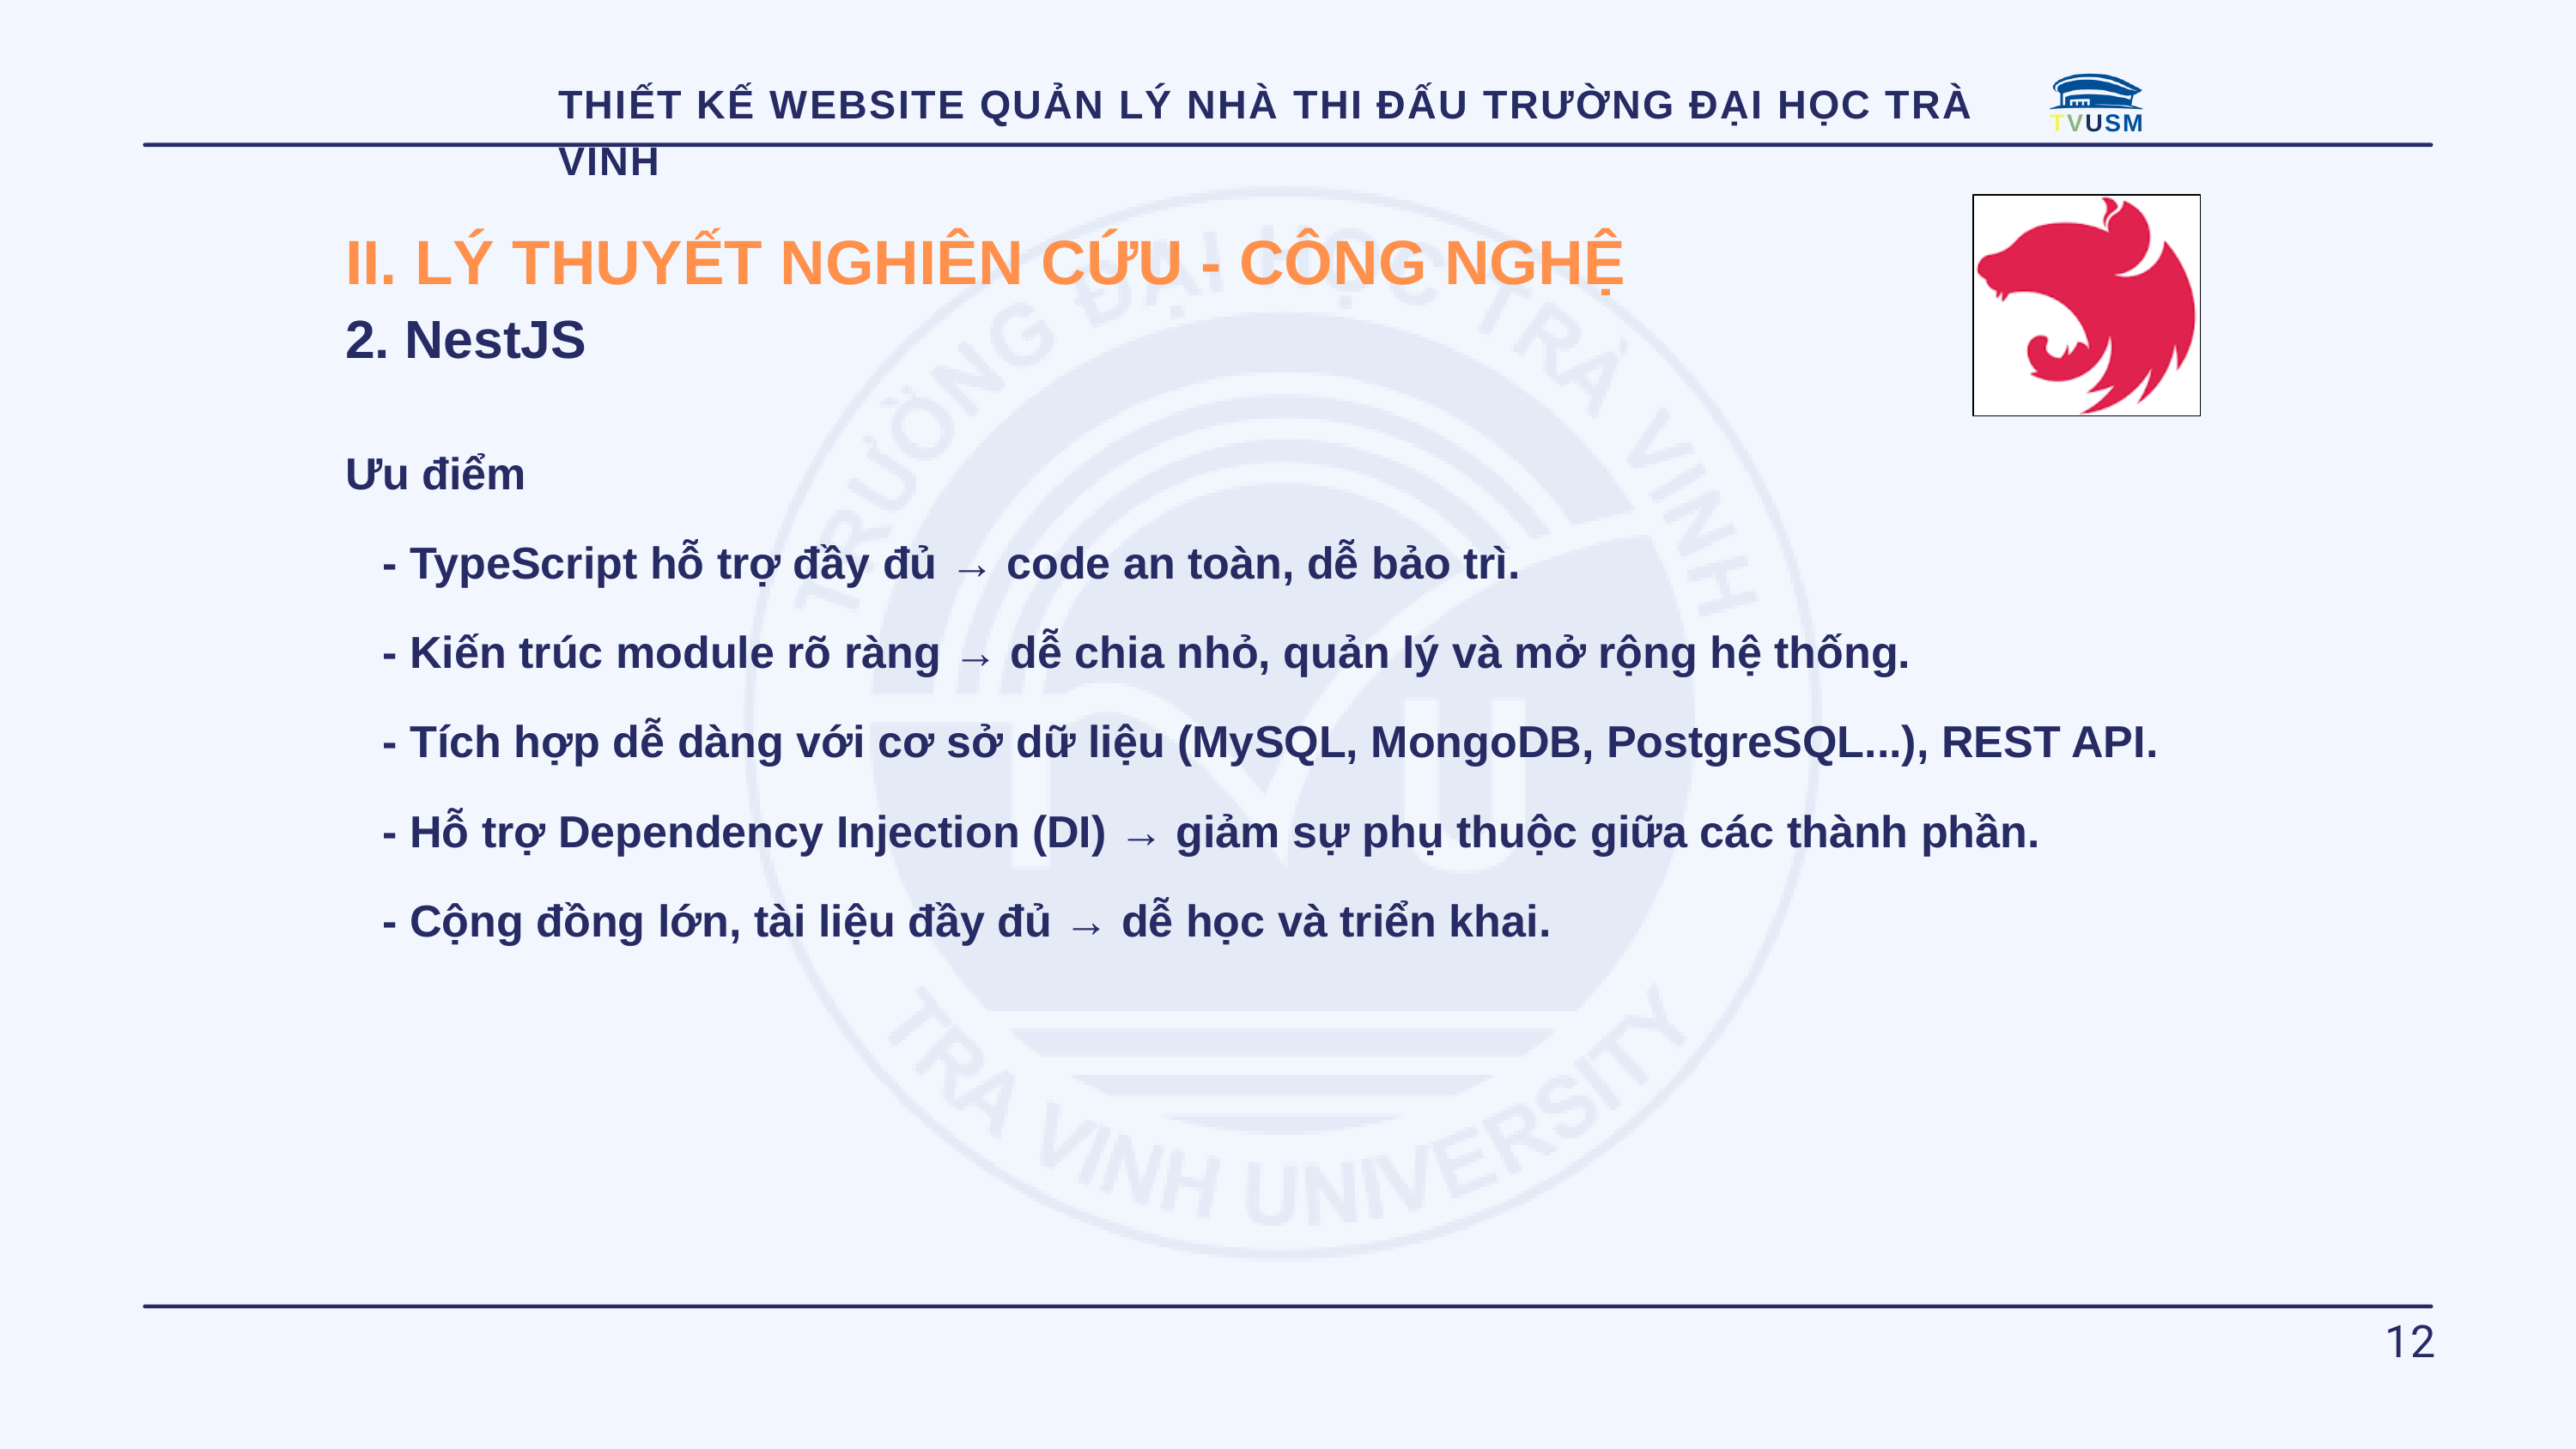

TVUSM
THIẾT KẾ WEBSITE QUẢN LÝ NHÀ THI ĐẤU TRƯỜNG ĐẠI HỌC TRÀ VINH

II. LÝ THUYẾT NGHIÊN CỨU - CÔNG NGHỆ
2. NestJS
Ưu điểm
   - TypeScript hỗ trợ đầy đủ → code an toàn, dễ bảo trì.
   - Kiến trúc module rõ ràng → dễ chia nhỏ, quản lý và mở rộng hệ thống.
   - Tích hợp dễ dàng với cơ sở dữ liệu (MySQL, MongoDB, PostgreSQL...), REST API.
   - Hỗ trợ Dependency Injection (DI) → giảm sự phụ thuộc giữa các thành phần.
   - Cộng đồng lớn, tài liệu đầy đủ → dễ học và triển khai.

12